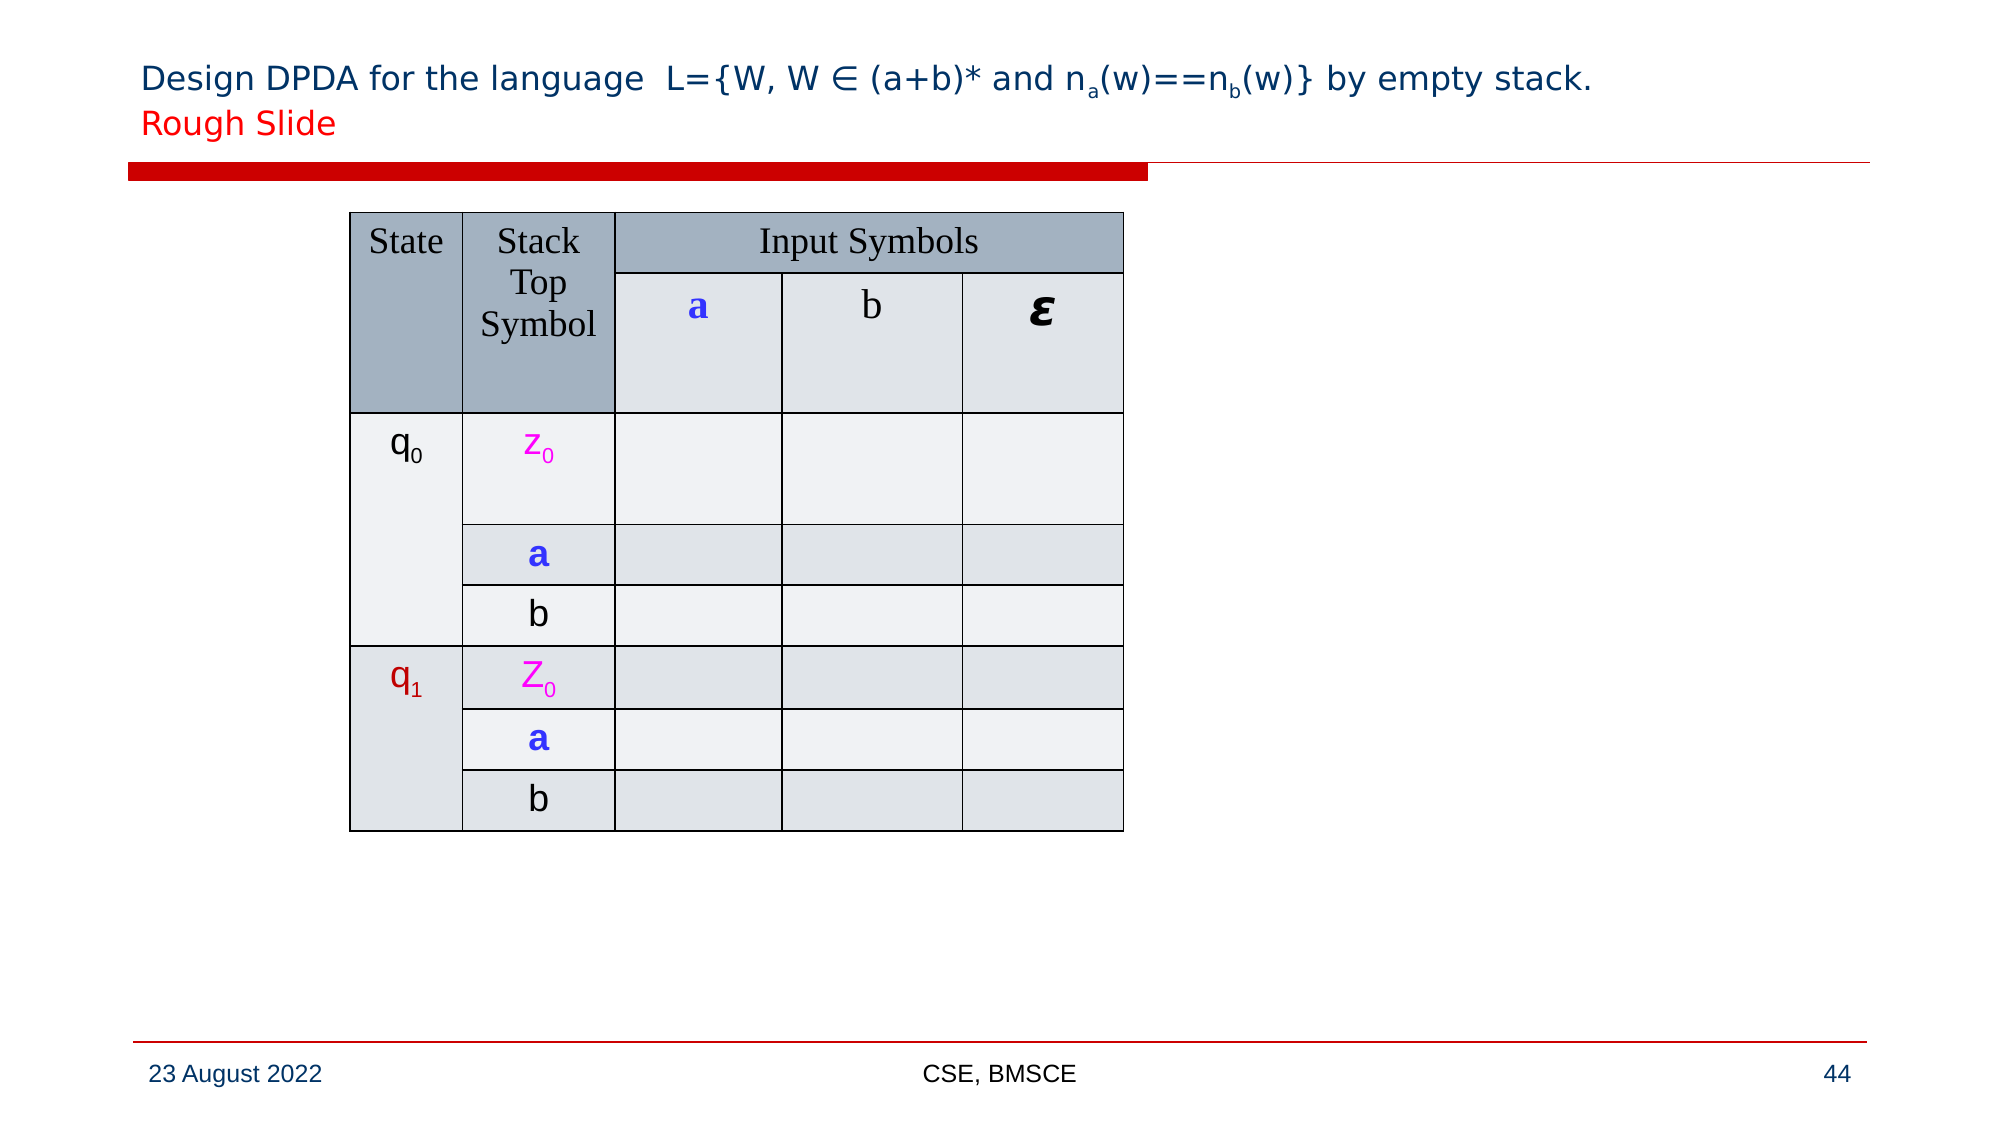

# Design DPDA for the language  L={W, W ∈ (a+b)* and na(w)==nb(w)} by empty stack. Rough Slide
| State | Stack Top Symbol | Input Symbols |  |  |
| --- | --- | --- | --- | --- |
|  |  | a | b | 𝞮 |
| q0 | z0 |  |  |  |
|  | a |  |  |  |
|  | b |  |  |  |
| q1 | Z0 |  |  |  |
|  | a |  |  |  |
|  | b |  |  |  |
CSE, BMSCE
44
23 August 2022